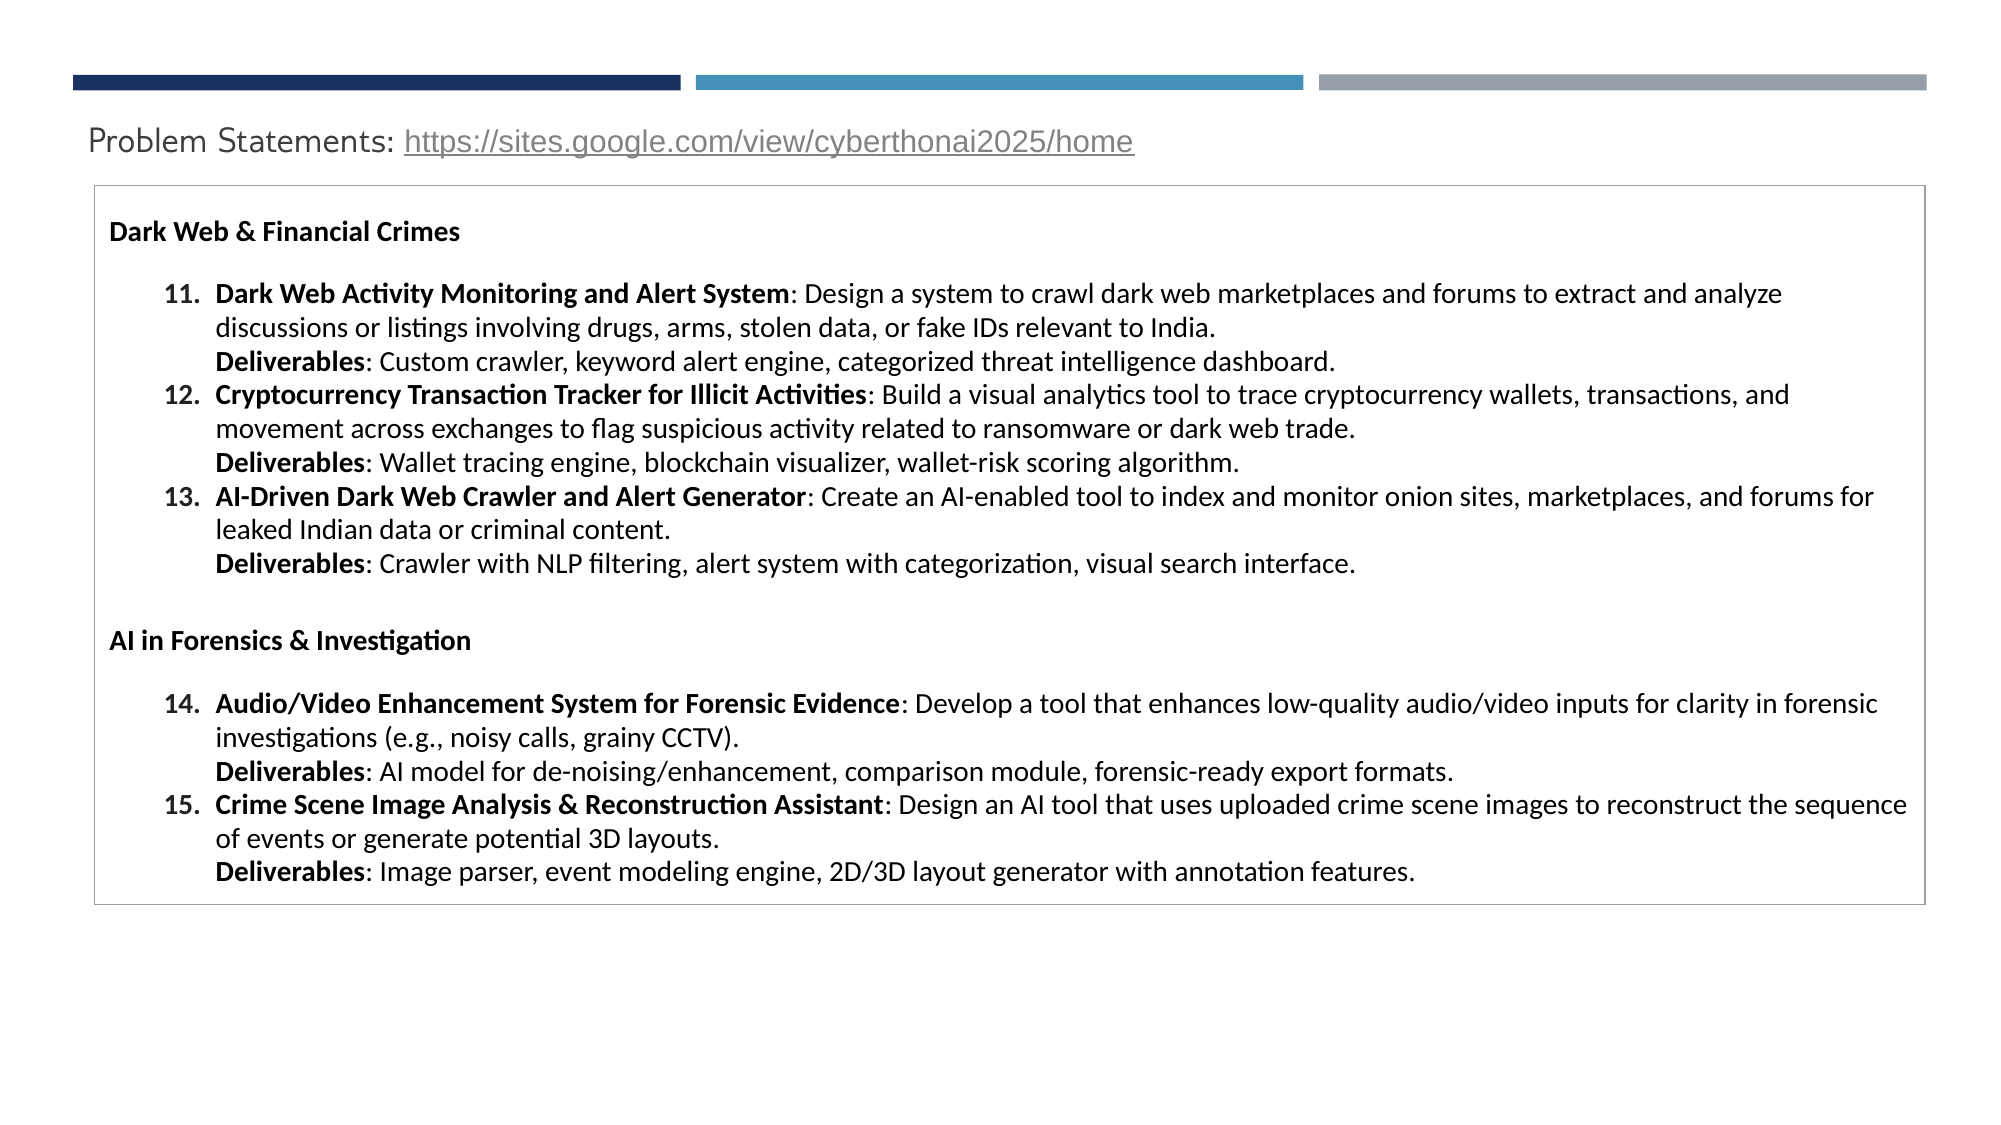

Problem Statements: https://sites.google.com/view/cyberthonai2025/home
TOPICS AVAILABLE
| Dark Web & Financial Crimes Dark Web Activity Monitoring and Alert System: Design a system to crawl dark web marketplaces and forums to extract and analyze discussions or listings involving drugs, arms, stolen data, or fake IDs relevant to India. Deliverables: Custom crawler, keyword alert engine, categorized threat intelligence dashboard. Cryptocurrency Transaction Tracker for Illicit Activities: Build a visual analytics tool to trace cryptocurrency wallets, transactions, and movement across exchanges to flag suspicious activity related to ransomware or dark web trade. Deliverables: Wallet tracing engine, blockchain visualizer, wallet-risk scoring algorithm. AI-Driven Dark Web Crawler and Alert Generator: Create an AI-enabled tool to index and monitor onion sites, marketplaces, and forums for leaked Indian data or criminal content. Deliverables: Crawler with NLP filtering, alert system with categorization, visual search interface. AI in Forensics & Investigation Audio/Video Enhancement System for Forensic Evidence: Develop a tool that enhances low-quality audio/video inputs for clarity in forensic investigations (e.g., noisy calls, grainy CCTV). Deliverables: AI model for de-noising/enhancement, comparison module, forensic-ready export formats. Crime Scene Image Analysis & Reconstruction Assistant: Design an AI tool that uses uploaded crime scene images to reconstruct the sequence of events or generate potential 3D layouts. Deliverables: Image parser, event modeling engine, 2D/3D layout generator with annotation features. |  |  |
| --- | --- | --- |